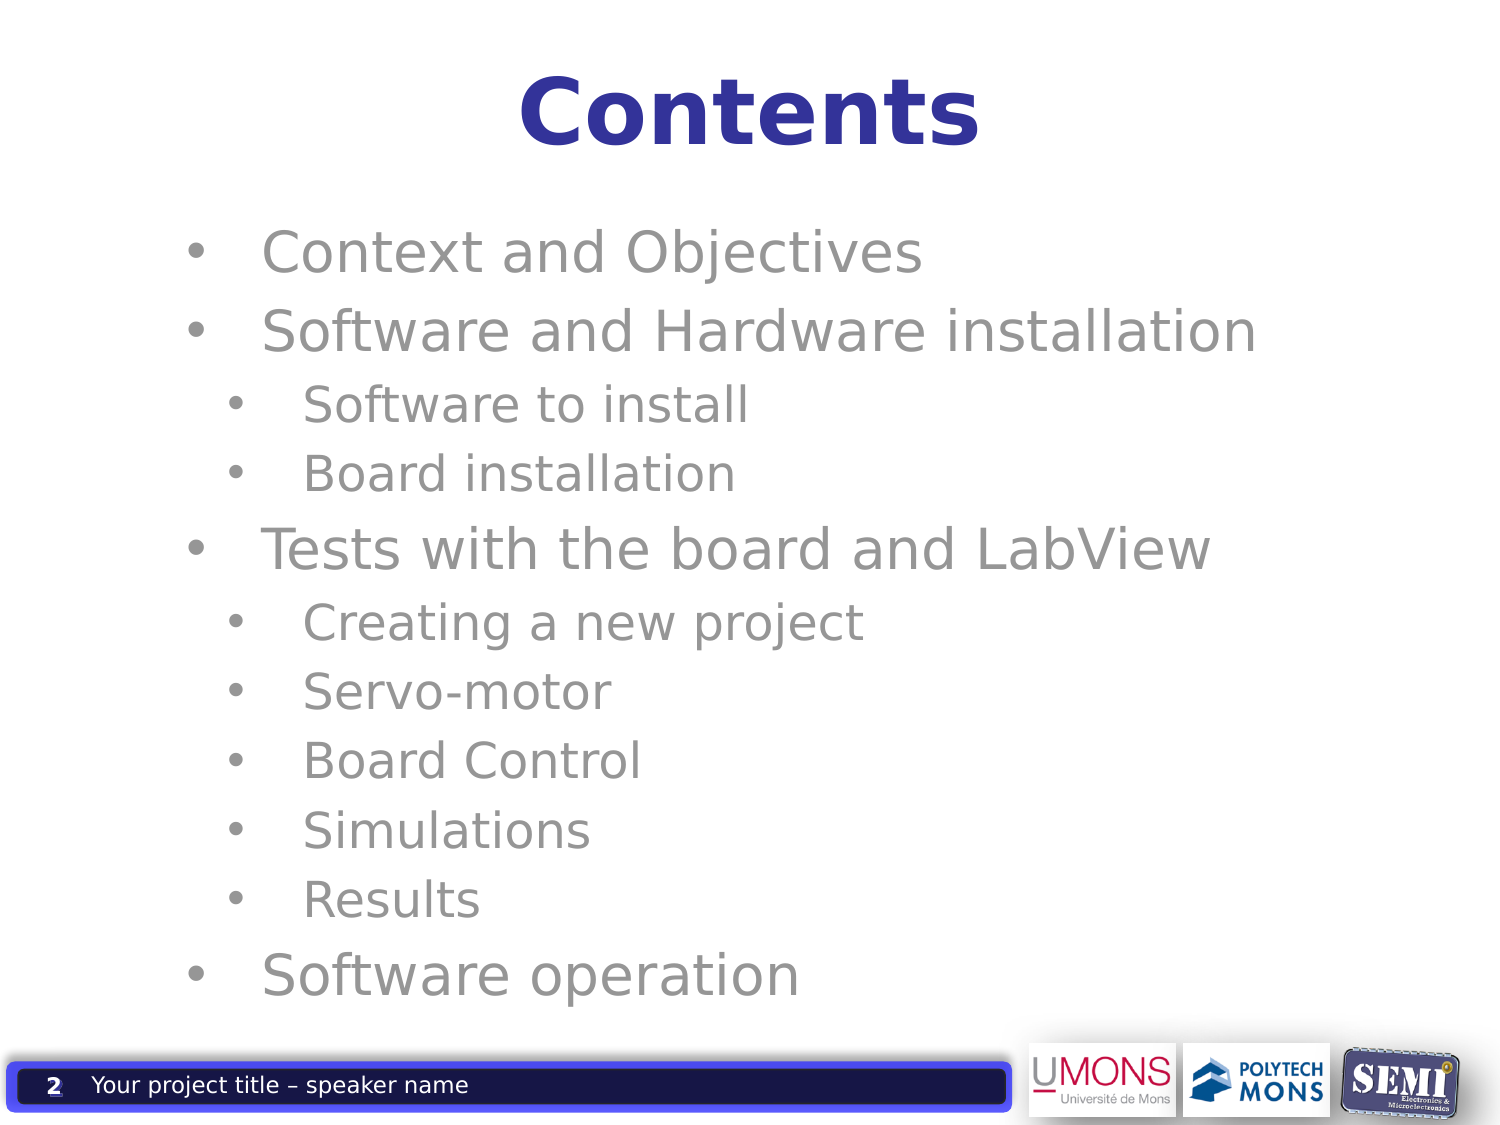

# Contents
Context and Objectives
Software and Hardware installation
Software to install
Board installation
Tests with the board and LabView
Creating a new project
Servo-motor
Board Control
Simulations
Results
Software operation

2